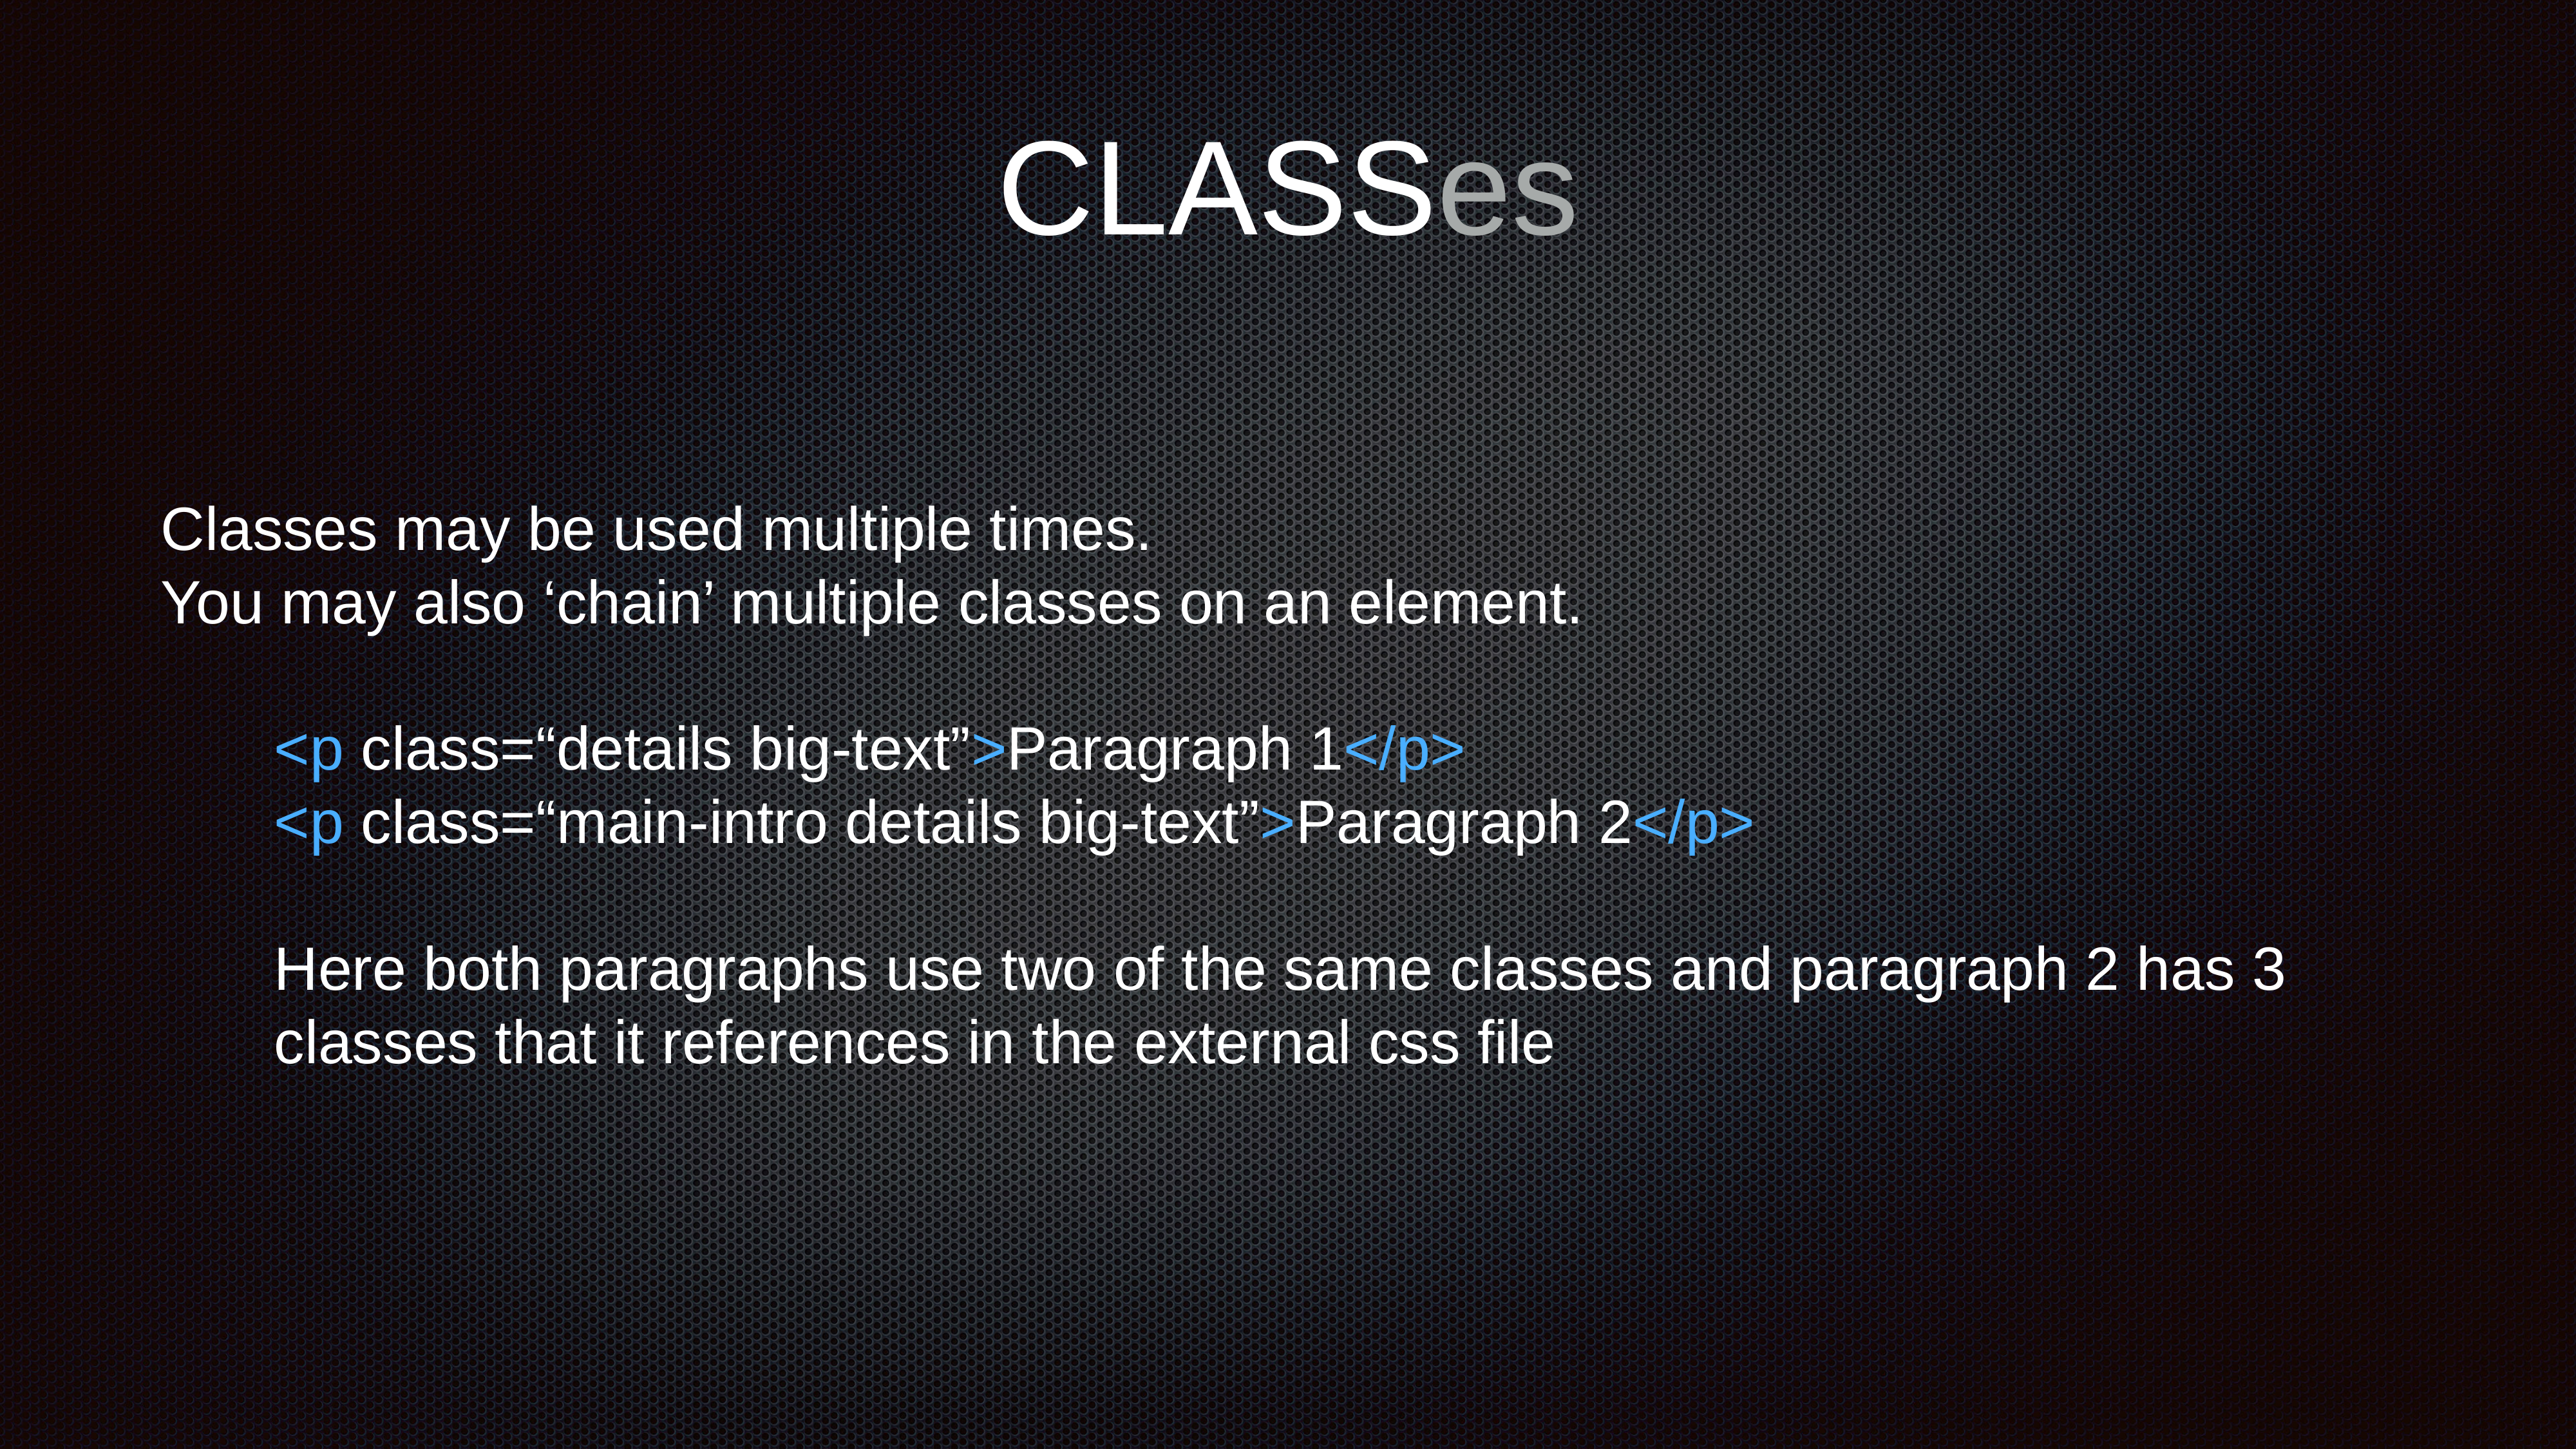

CLASSes
# Classes may be used multiple times.
You may also ‘chain’ multiple classes on an element.
<p class=“details big-text”>Paragraph 1</p>
<p class=“main-intro details big-text”>Paragraph 2</p>
Here both paragraphs use two of the same classes and paragraph 2 has 3 classes that it references in the external css file